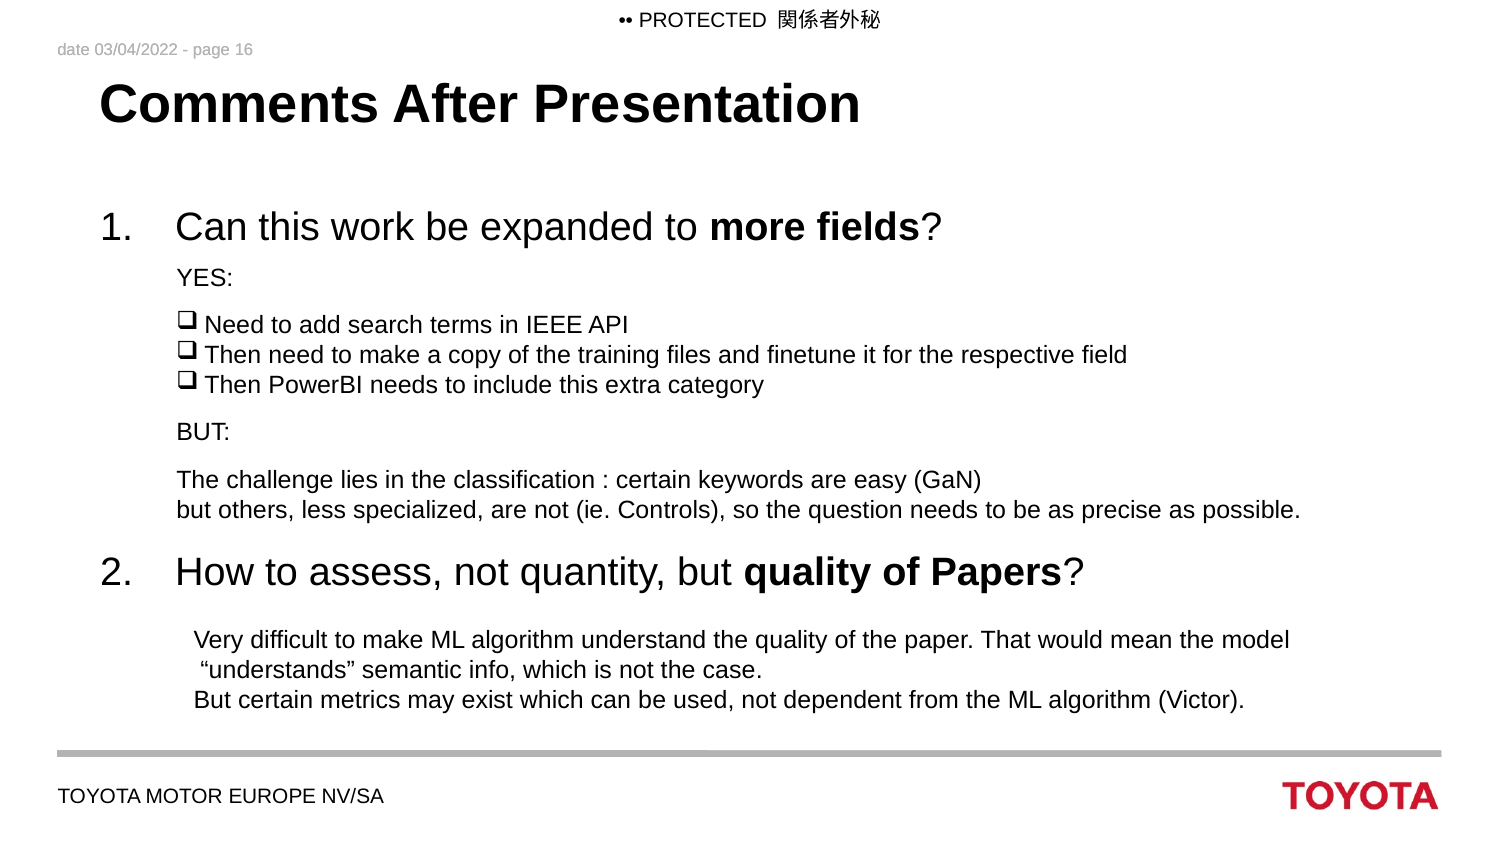

# Comments After Presentation
Can this work be expanded to more fields?

How to assess, not quantity, but quality of Papers?

YES:
Need to add search terms in IEEE API
Then need to make a copy of the training files and finetune it for the respective field
Then PowerBI needs to include this extra category
BUT:
The challenge lies in the classification : certain keywords are easy (GaN)
but others, less specialized, are not (ie. Controls), so the question needs to be as precise as possible.
Very difficult to make ML algorithm understand the quality of the paper. That would mean the model
 “understands” semantic info, which is not the case.
But certain metrics may exist which can be used, not dependent from the ML algorithm (Victor).